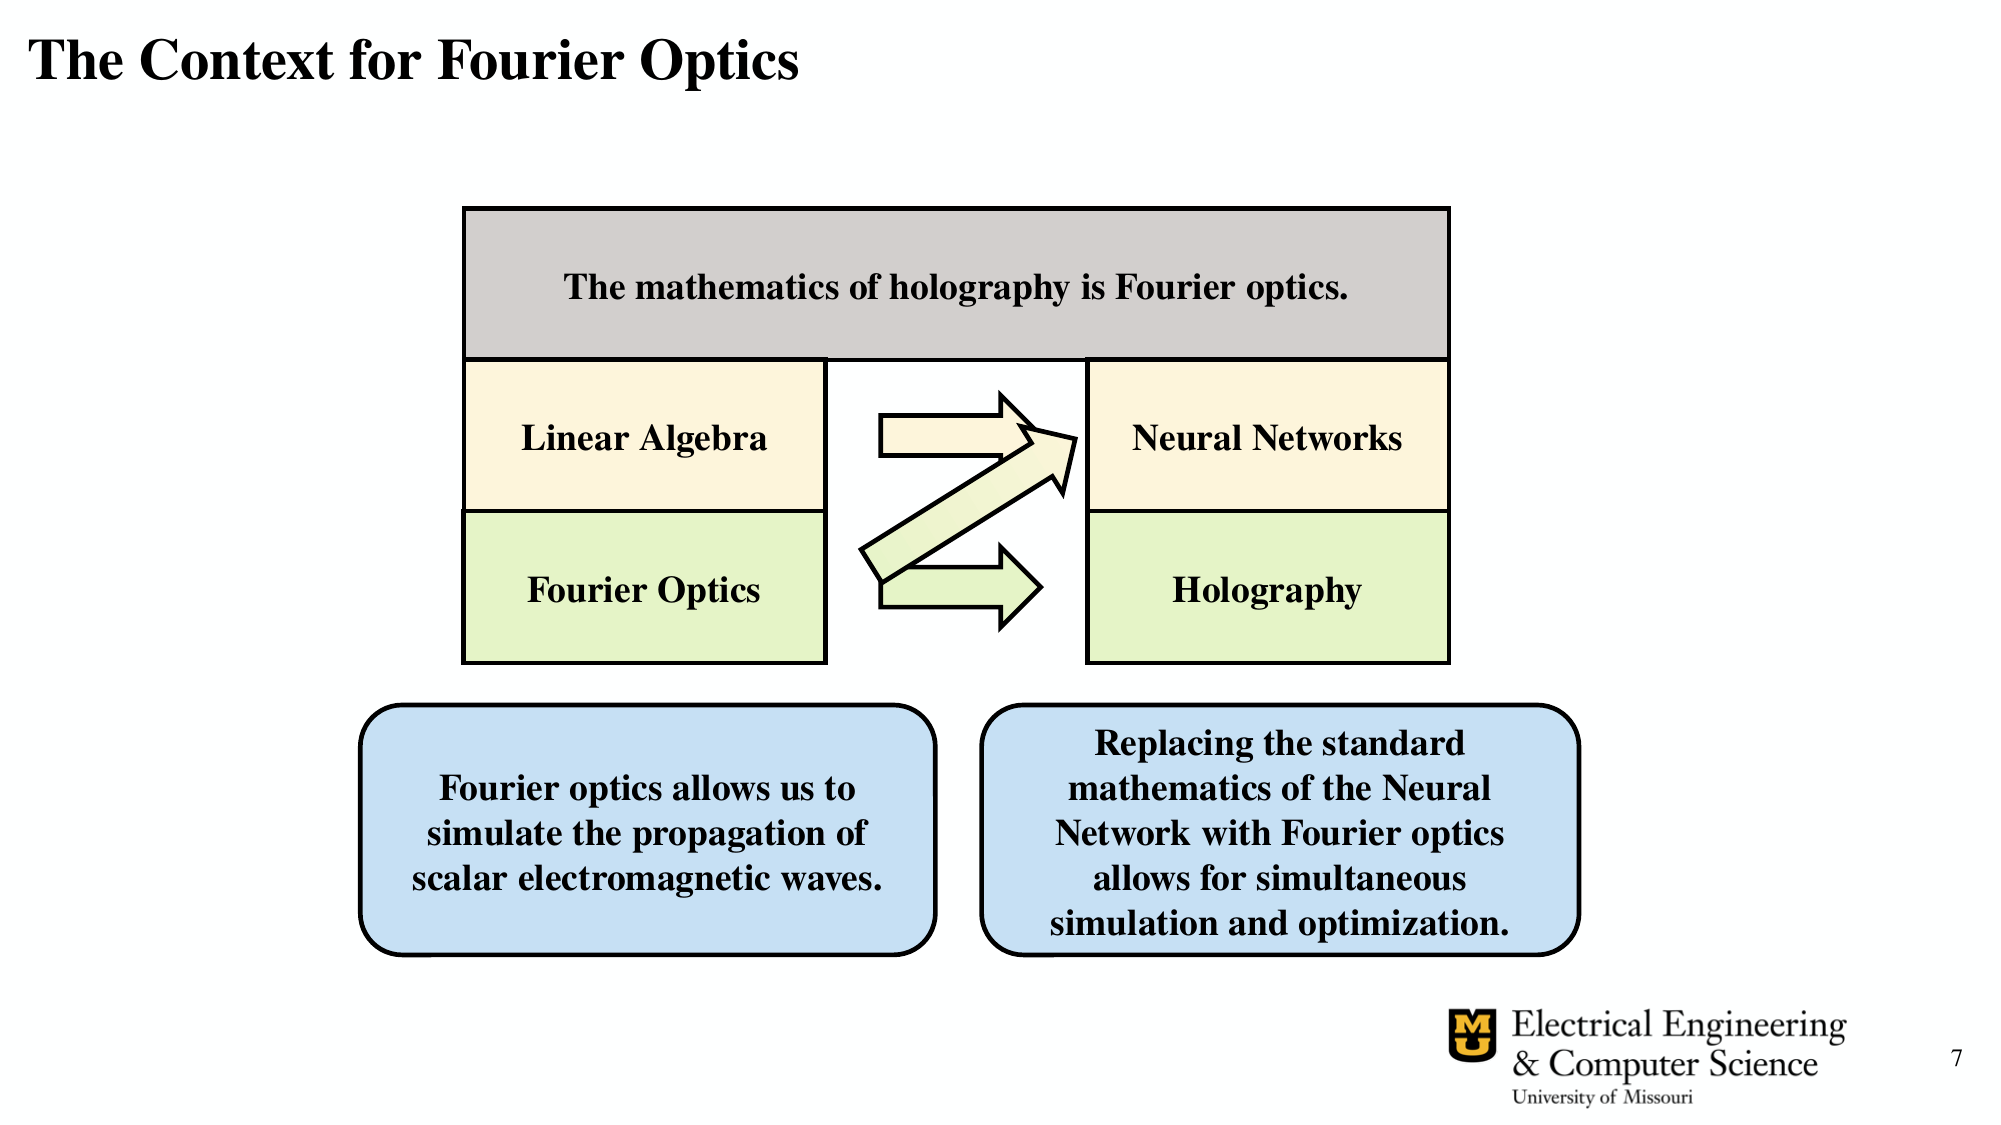

The Context for Fourier Optics
The mathematics of holography is Fourier optics.
Linear Algebra
Neural Networks

Fourier Optics
Holography

Fourier optics allows us to simulate the propagation of scalar electromagnetic waves.
Replacing the standard mathematics of the Neural Network with Fourier optics allows for simultaneous simulation and optimization.
7